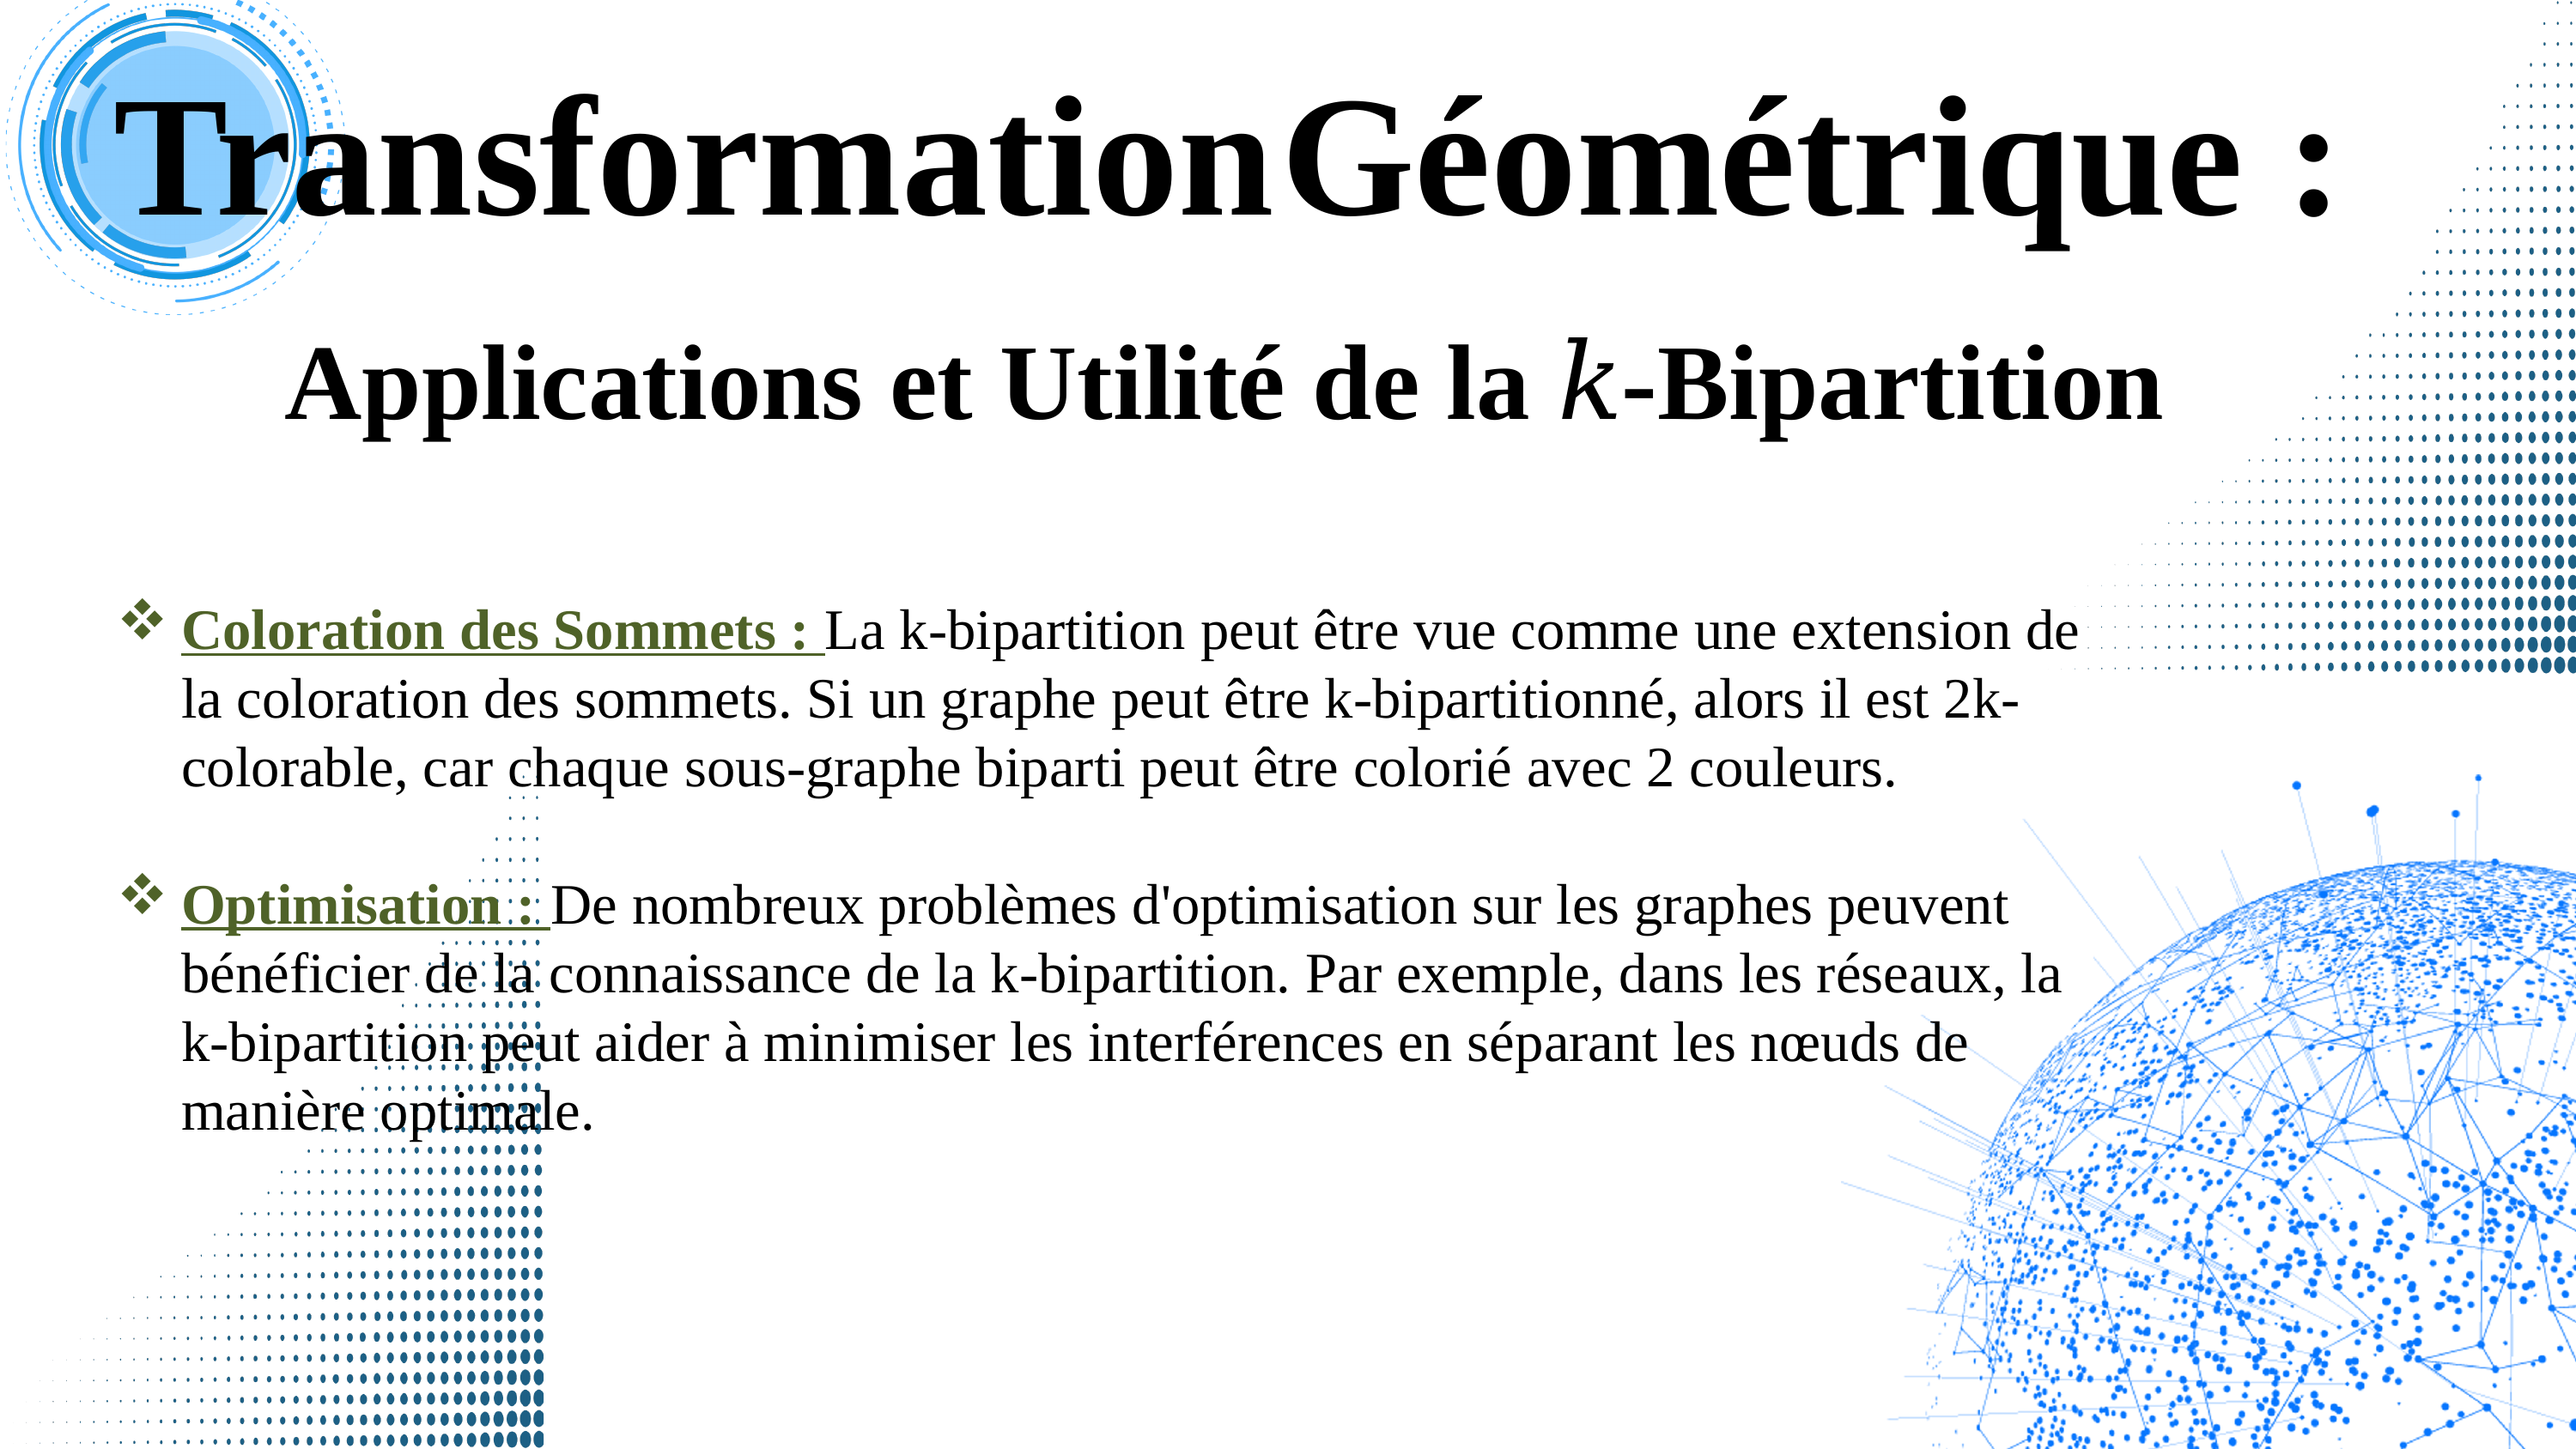

Transformation Géométrique :

Applications et Utilité de la 𝑘-Bipartition
Coloration des Sommets : La k-bipartition peut être vue comme une extension de la coloration des sommets. Si un graphe peut être k-bipartitionné, alors il est 2k-colorable, car chaque sous-graphe biparti peut être colorié avec 2 couleurs.

Optimisation : De nombreux problèmes d'optimisation sur les graphes peuvent bénéficier de la connaissance de la k-bipartition. Par exemple, dans les réseaux, la k-bipartition peut aider à minimiser les interférences en séparant les nœuds de manière optimale.